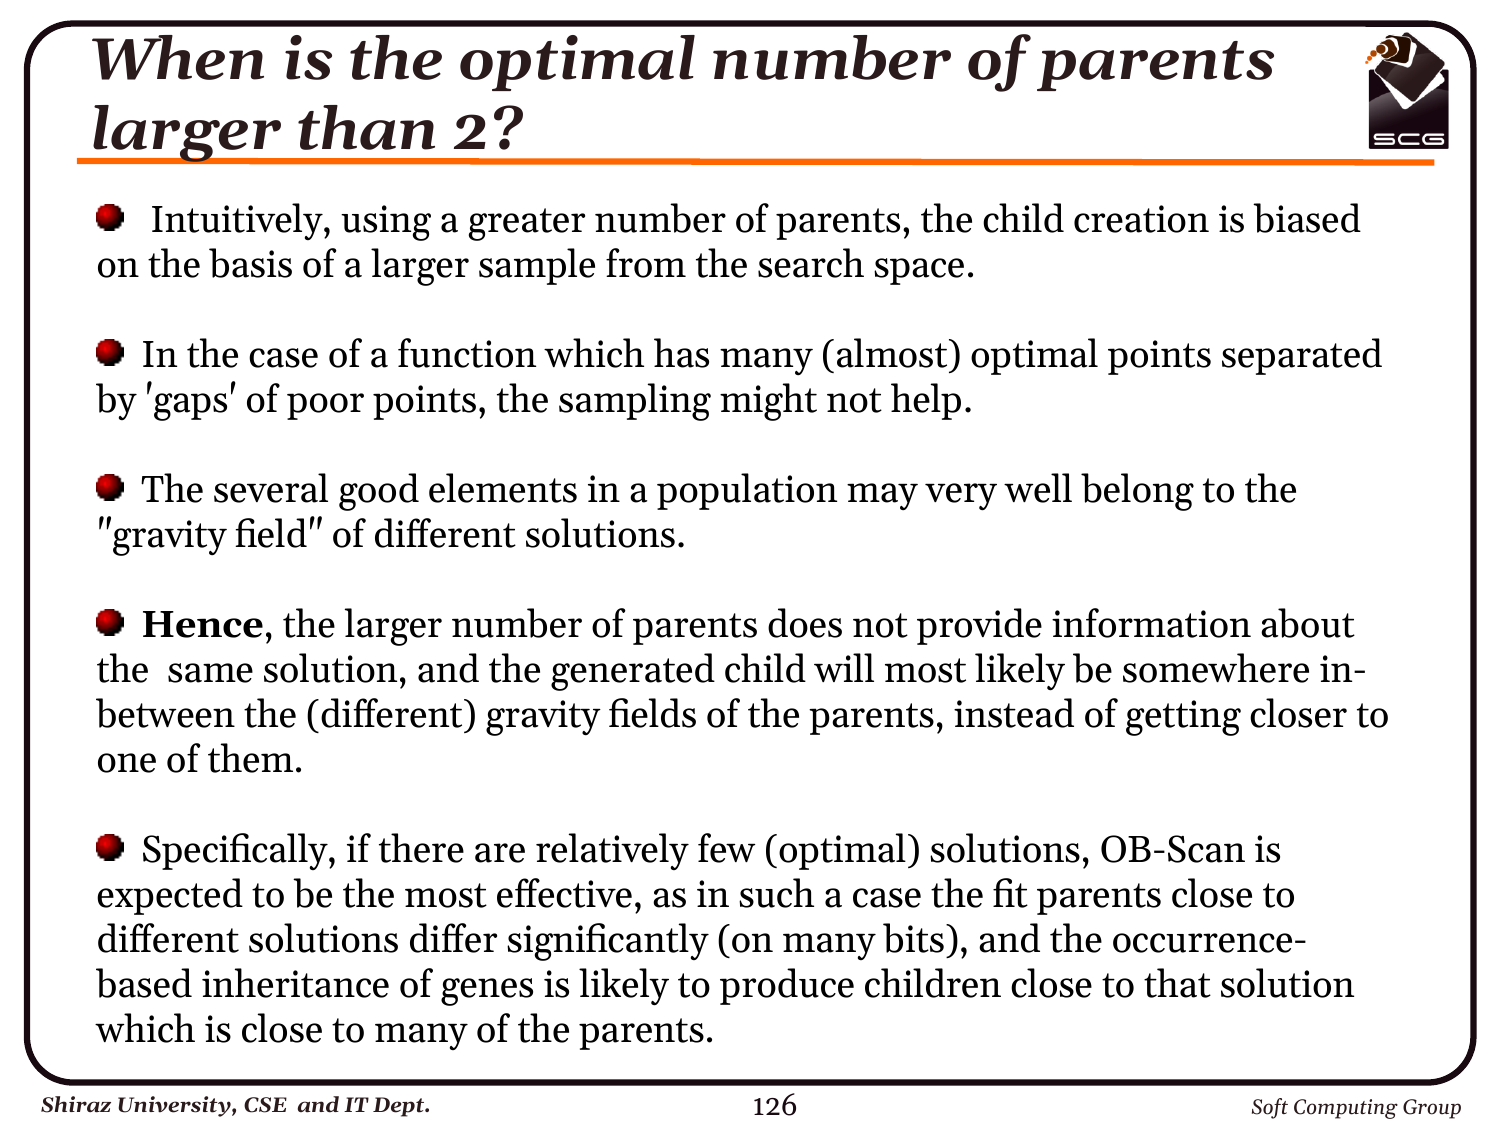

# When is the optimal number of parents larger than 2?
   Intuitively, using a greater number of parents, the child creation is biased on the basis of a larger sample from the search space.

  In the case of a function which has many (almost) optimal points separated by 'gaps' of poor points, the sampling might not help.

  The several good elements in a population may very well belong to the "gravity field" of different solutions.

  Hence, the larger number of parents does not provide information about the  same solution, and the generated child will most likely be somewhere in-between the (different) gravity fields of the parents, instead of getting closer to one of them.

  Specifically, if there are relatively few (optimal) solutions, OB-Scan is expected to be the most effective, as in such a case the fit parents close to different solutions differ significantly (on many bits), and the occurrence-based inheritance of genes is likely to produce children close to that solution which is close to many of the parents.

126